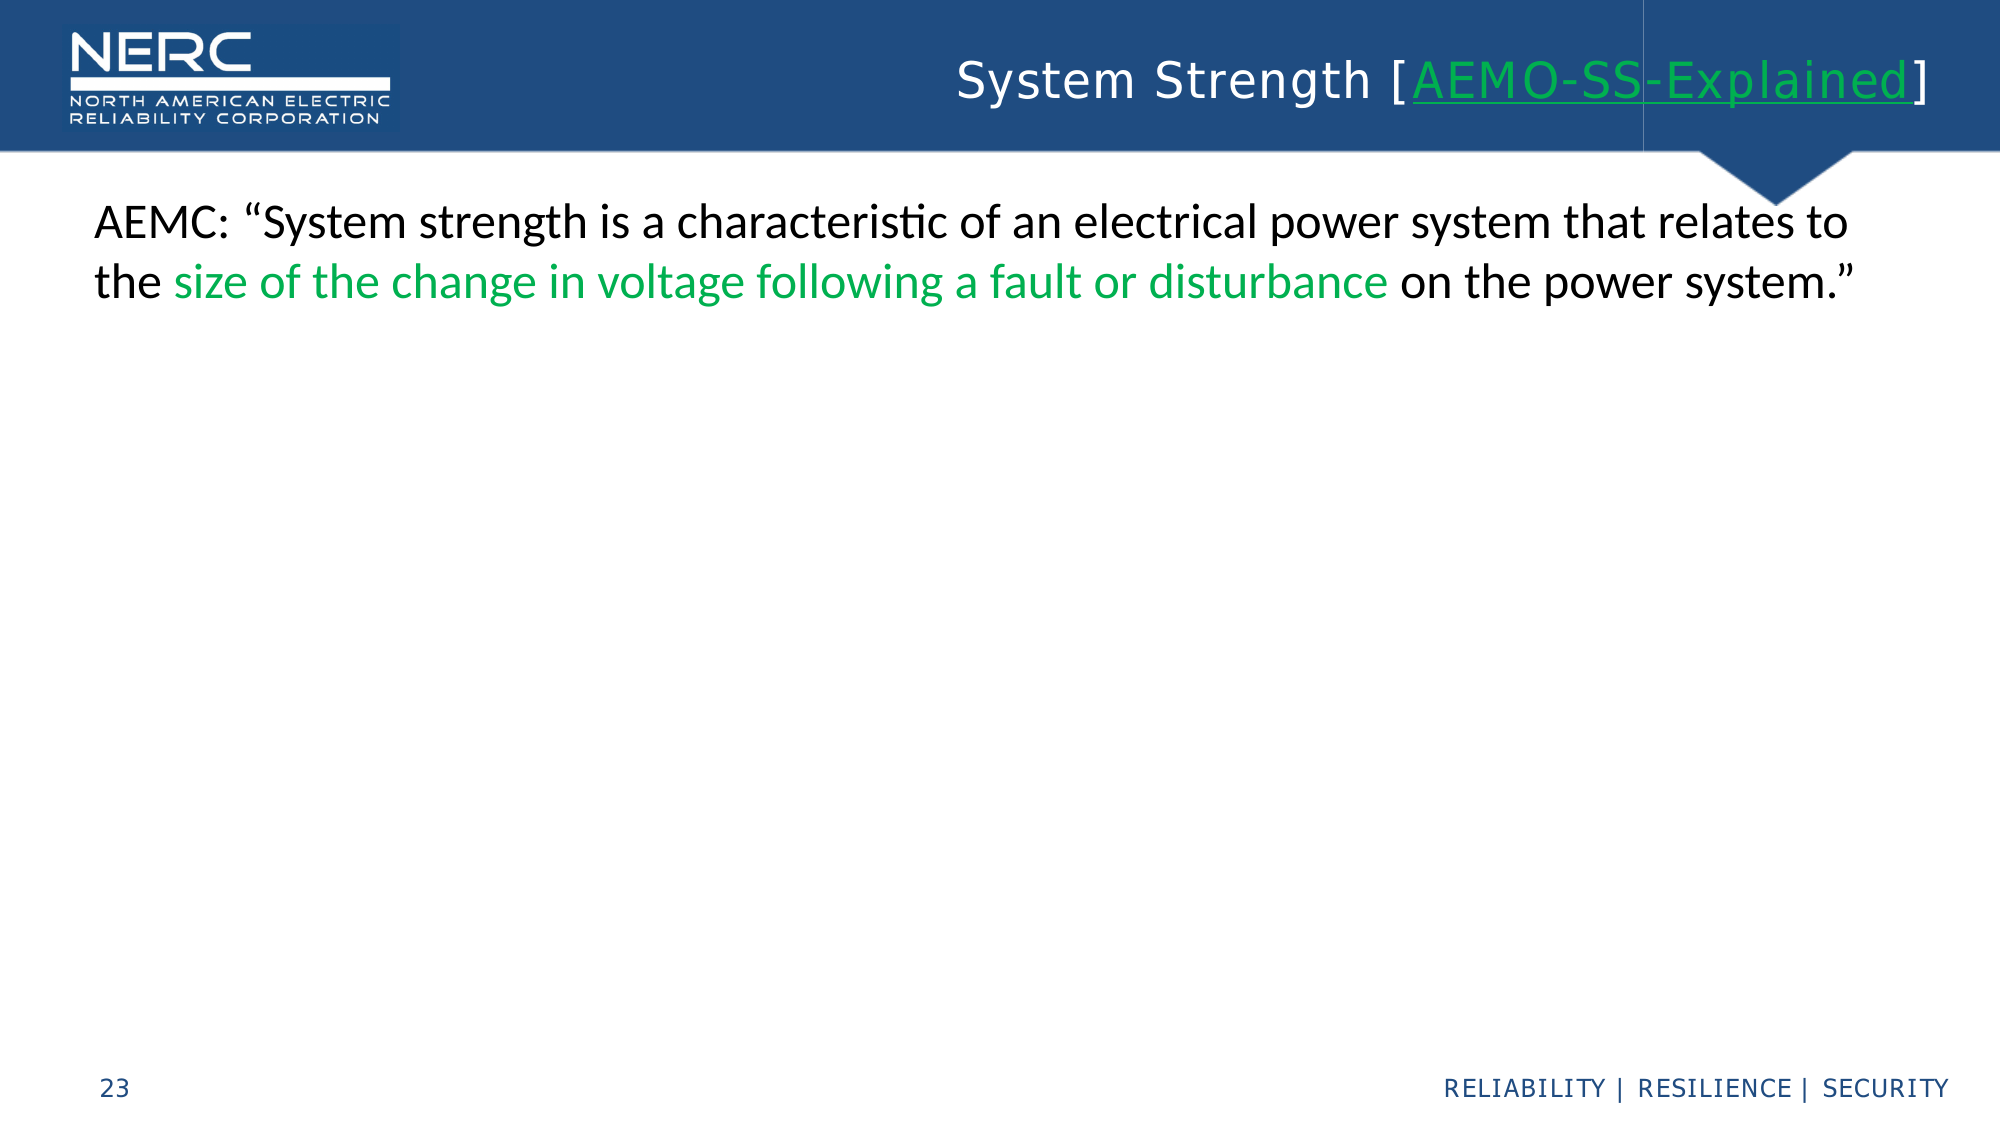

# System Strength [AEMO-SS-Explained]
AEMC: “System strength is a characteristic of an electrical power system that relates to the size of the change in voltage following a fault or disturbance on the power system.”